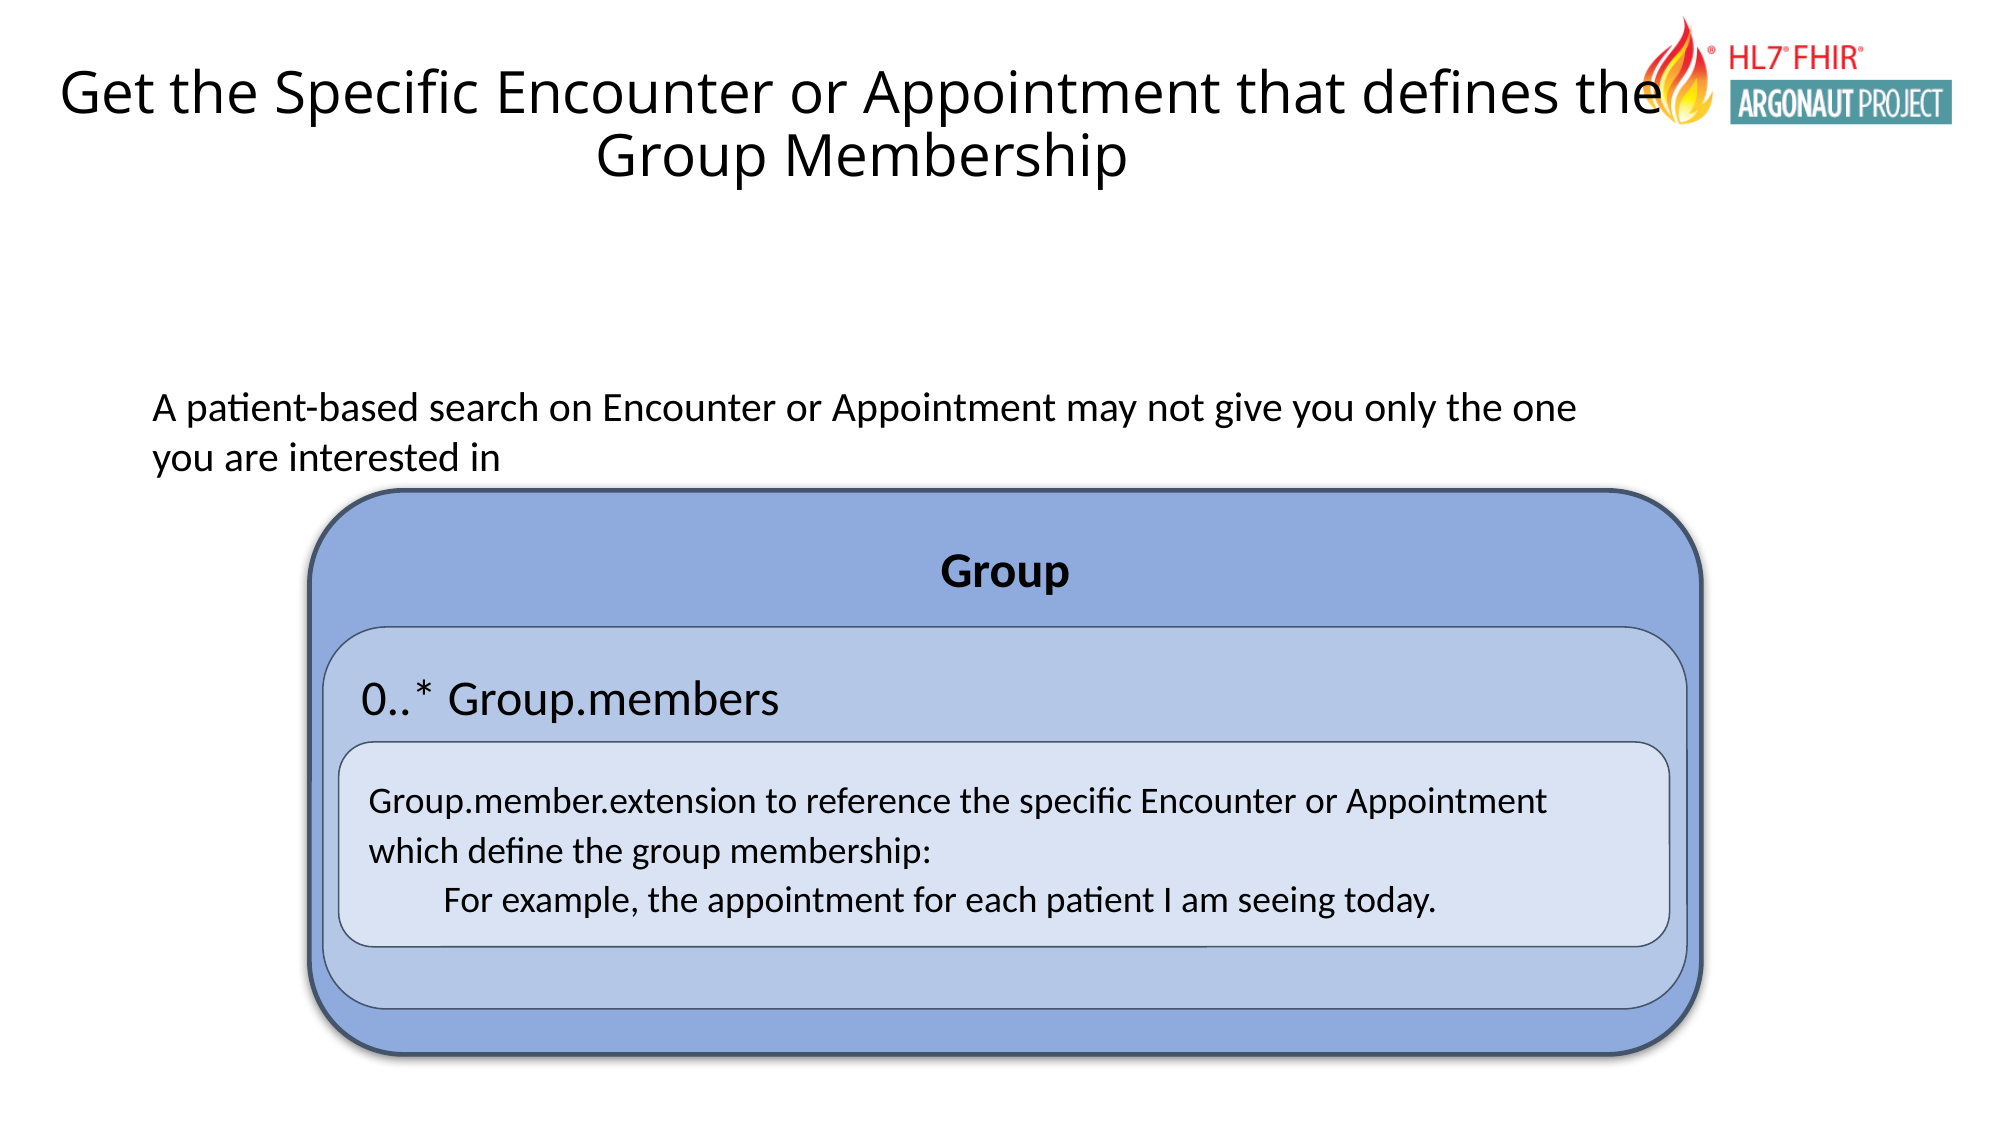

Get the Specific Encounter or Appointment that defines the Group Membership
A patient-based search on Encounter or Appointment may not give you only the one you are interested in

Group

0..* Group.members
Group.member.extension to reference the specific Encounter or Appointment which define the group membership:
For example, the appointment for each patient I am seeing today.
Group